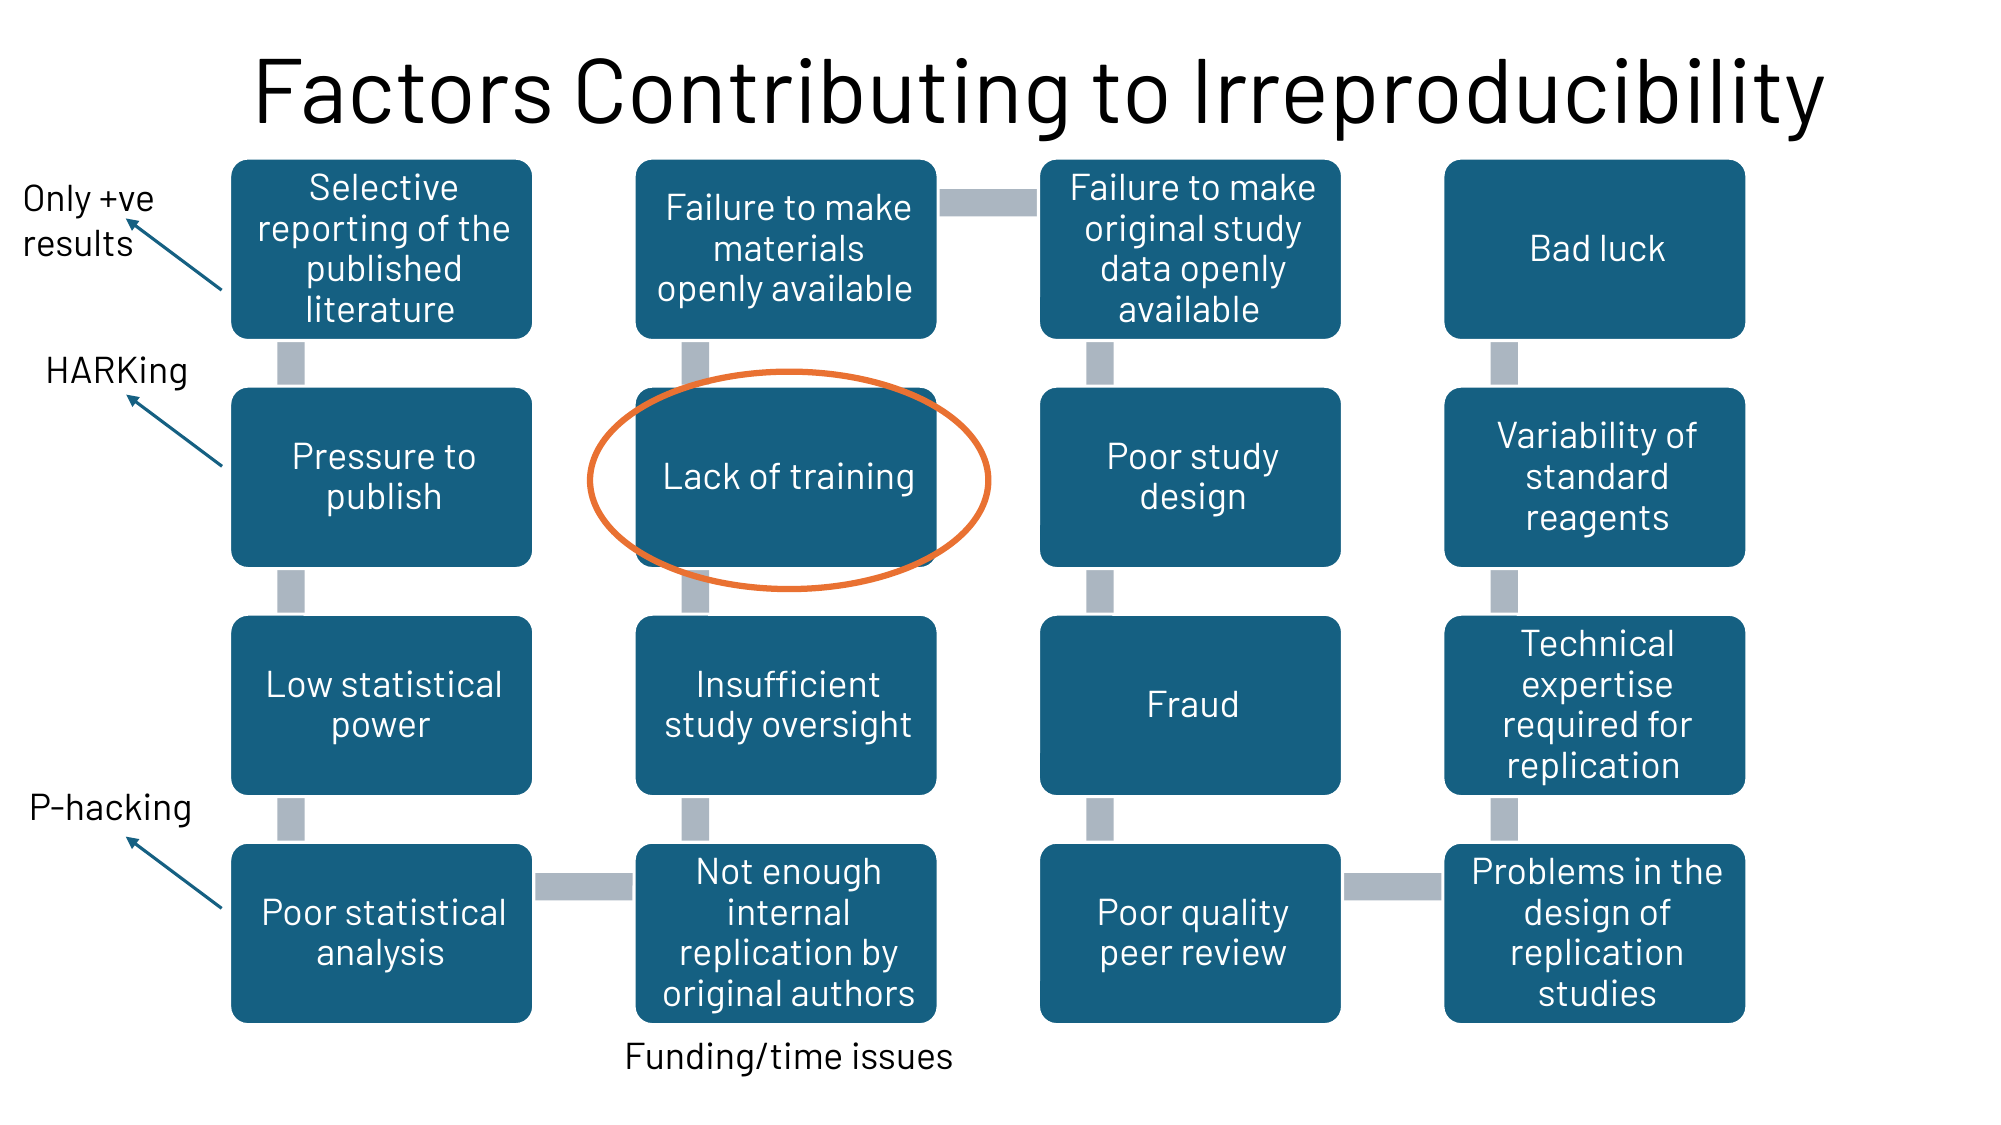

Factors Contributing to Irreproducibility
Selective reporting of the published literature
Pressure to publish
Low statistical power
Poor statistical analysis
Not enough internal replication by original authors
Insufficient study oversight
Lack of training
Failure to make materials openly available
Failure to make original study data openly available
Poor study design
Fraud
Poor quality peer review
Problems in the design of replication studies
Technical expertise required for replication
Variability of standard reagents
Bad luck
Only +ve results
HARKing

P-hacking
Funding/time issues